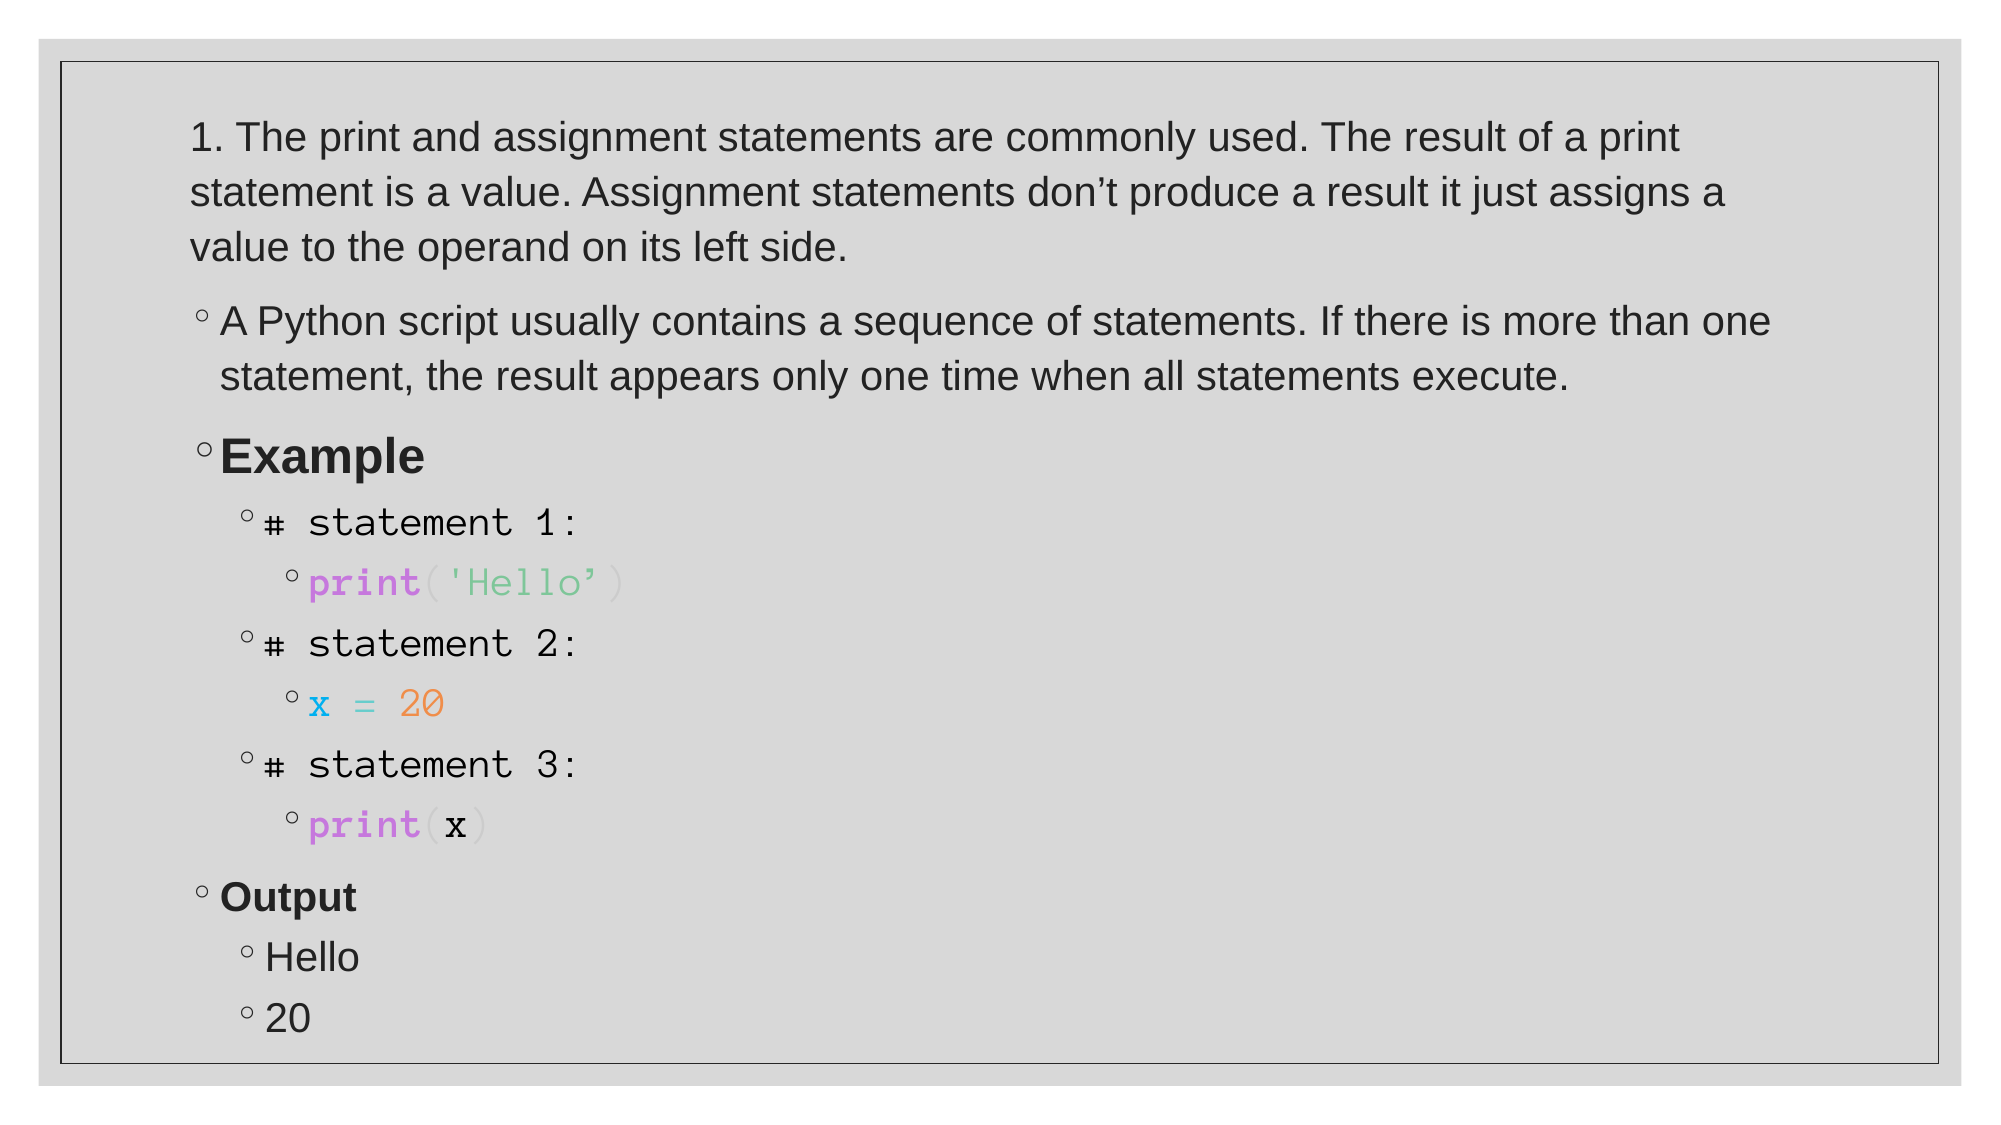

1. The print and assignment statements are commonly used. The result of a print statement is a value. Assignment statements don’t produce a result it just assigns a value to the operand on its left side.
A Python script usually contains a sequence of statements. If there is more than one statement, the result appears only one time when all statements execute.
Example
# statement 1:
print('Hello’)
# statement 2:
x = 20
# statement 3:
print(x)
Output
Hello
20